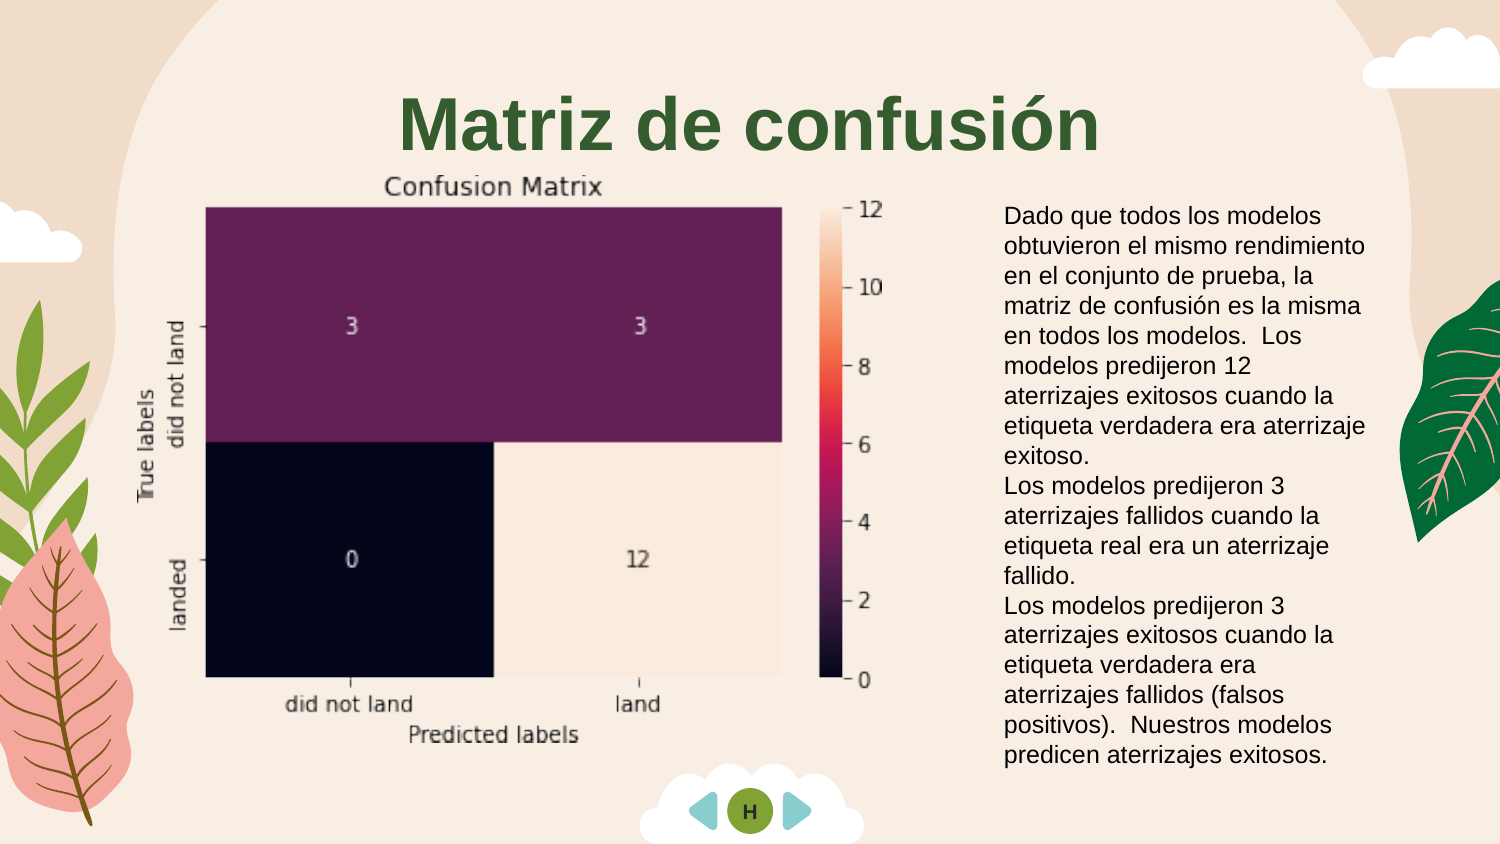

# Matriz de confusión

Dado que todos los modelos obtuvieron el mismo rendimiento en el conjunto de prueba, la matriz de confusión es la misma en todos los modelos.  Los modelos predijeron 12 aterrizajes exitosos cuando la etiqueta verdadera era aterrizaje exitoso.
Los modelos predijeron 3 aterrizajes fallidos cuando la etiqueta real era un aterrizaje fallido.
Los modelos predijeron 3 aterrizajes exitosos cuando la etiqueta verdadera era aterrizajes fallidos (falsos positivos).  Nuestros modelos predicen aterrizajes exitosos.

H